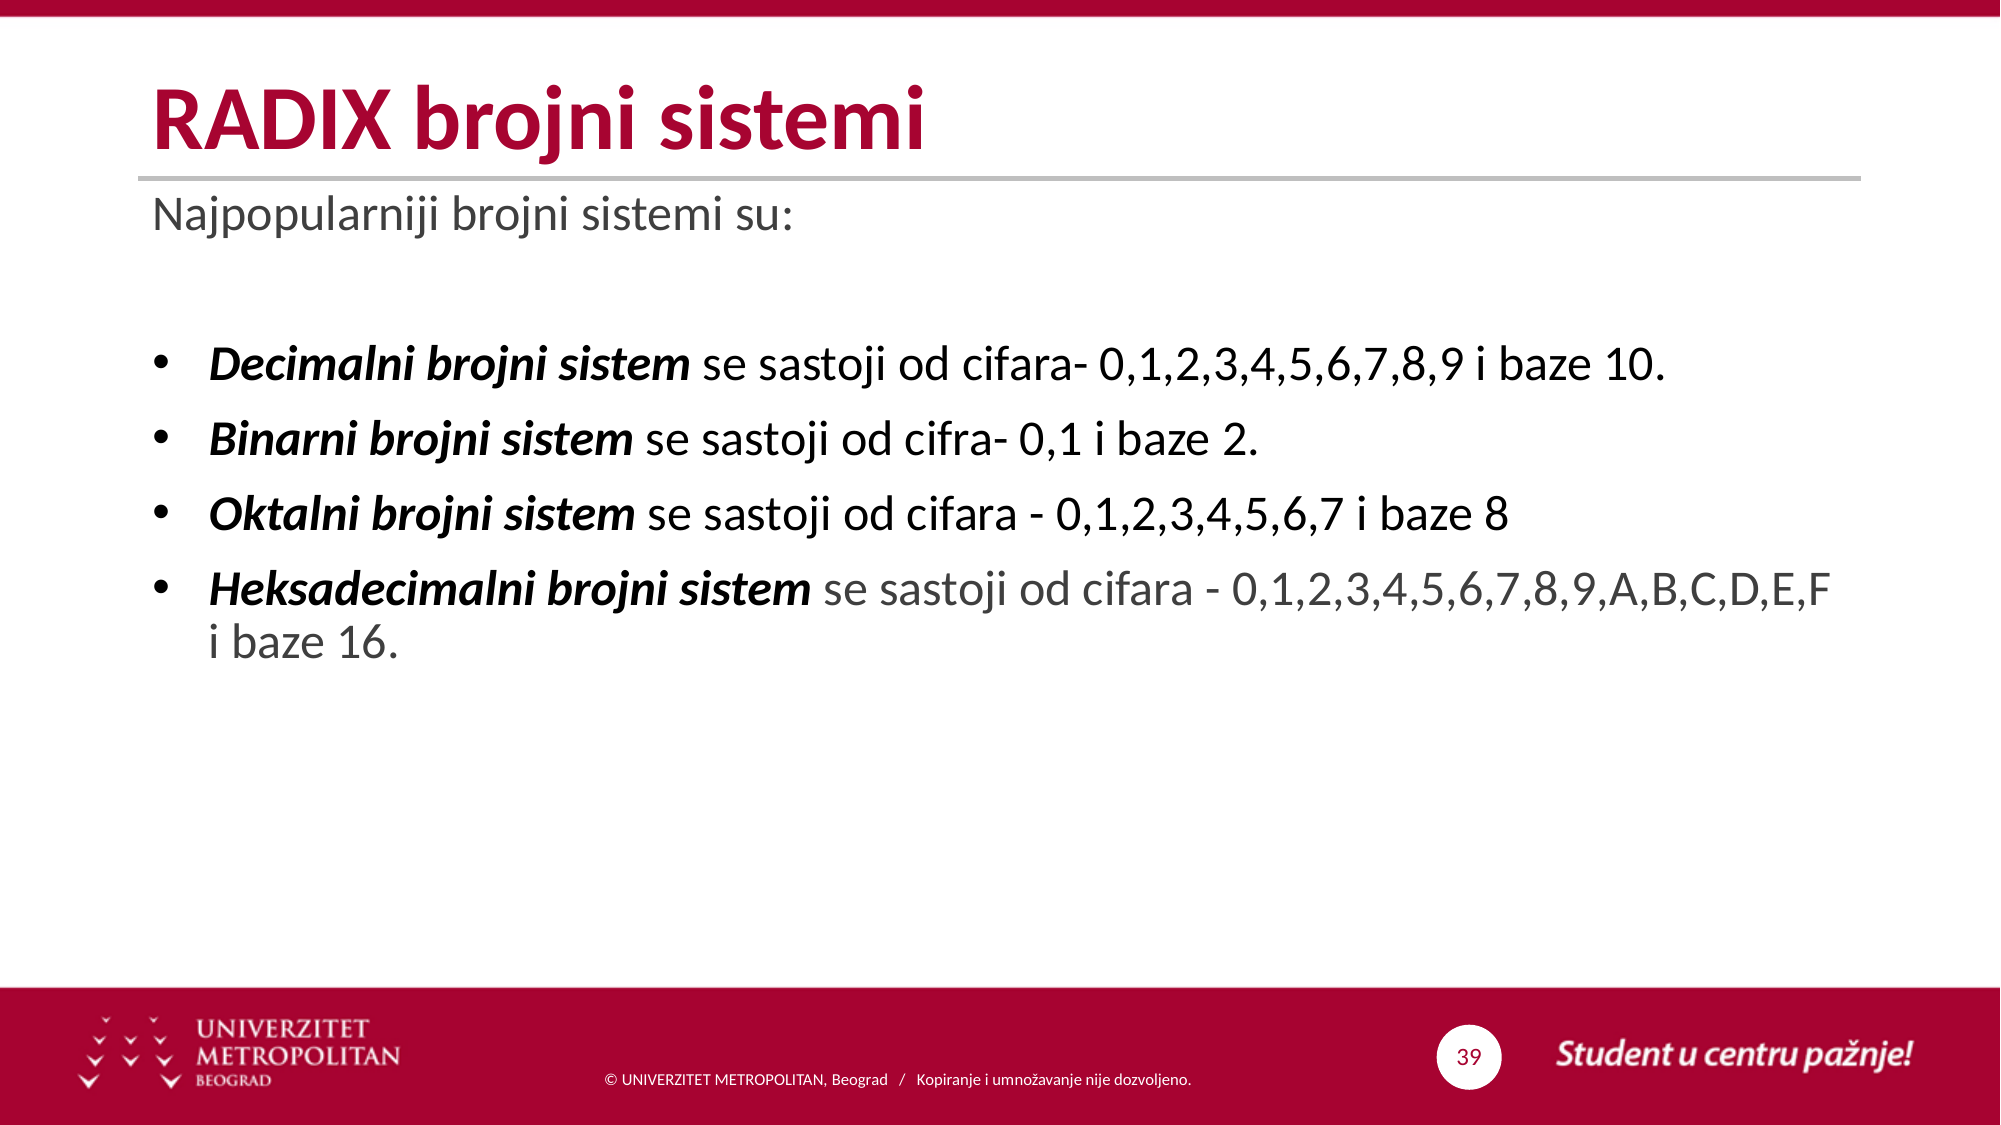

# RADIX brojni sistemi
Najpopularniji brojni sistemi su:

Decimalni brojni sistem se sastoji od cifara- 0,1,2,3,4,5,6,7,8,9 i baze 10.
Binarni brojni sistem se sastoji od cifra- 0,1 i baze 2.
Oktalni brojni sistem se sastoji od cifara - 0,1,2,3,4,5,6,7 i baze 8
Heksadecimalni brojni sistem se sastoji od cifara - 0,1,2,3,4,5,6,7,8,9,A,B,C,D,E,F i baze 16.